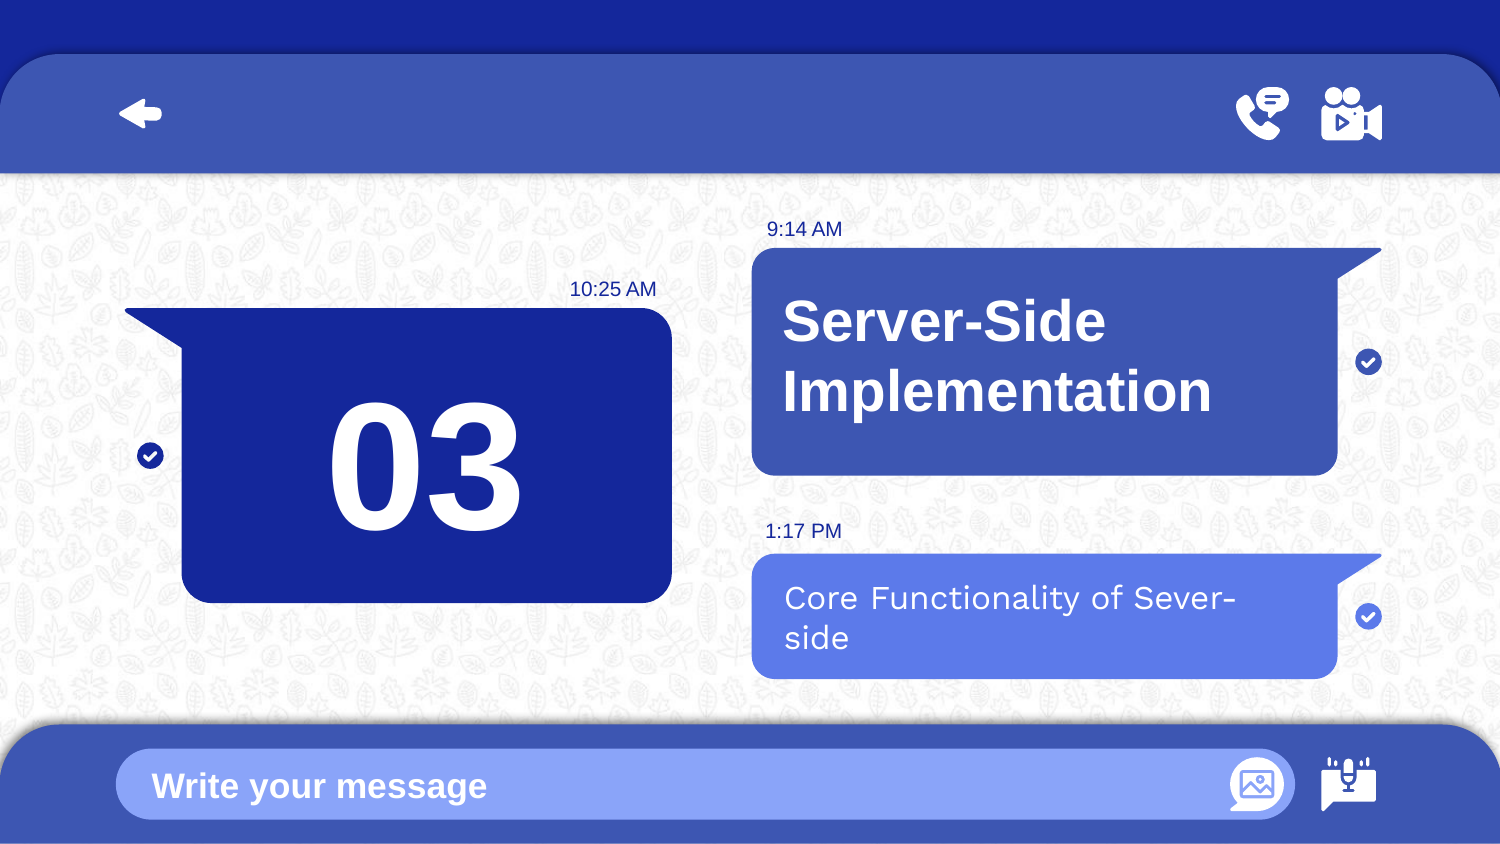

9:14 AM

10:25 AM
# Server-Side Implementation

03

1:17 PM

Core Functionality of Sever-side

Write your message